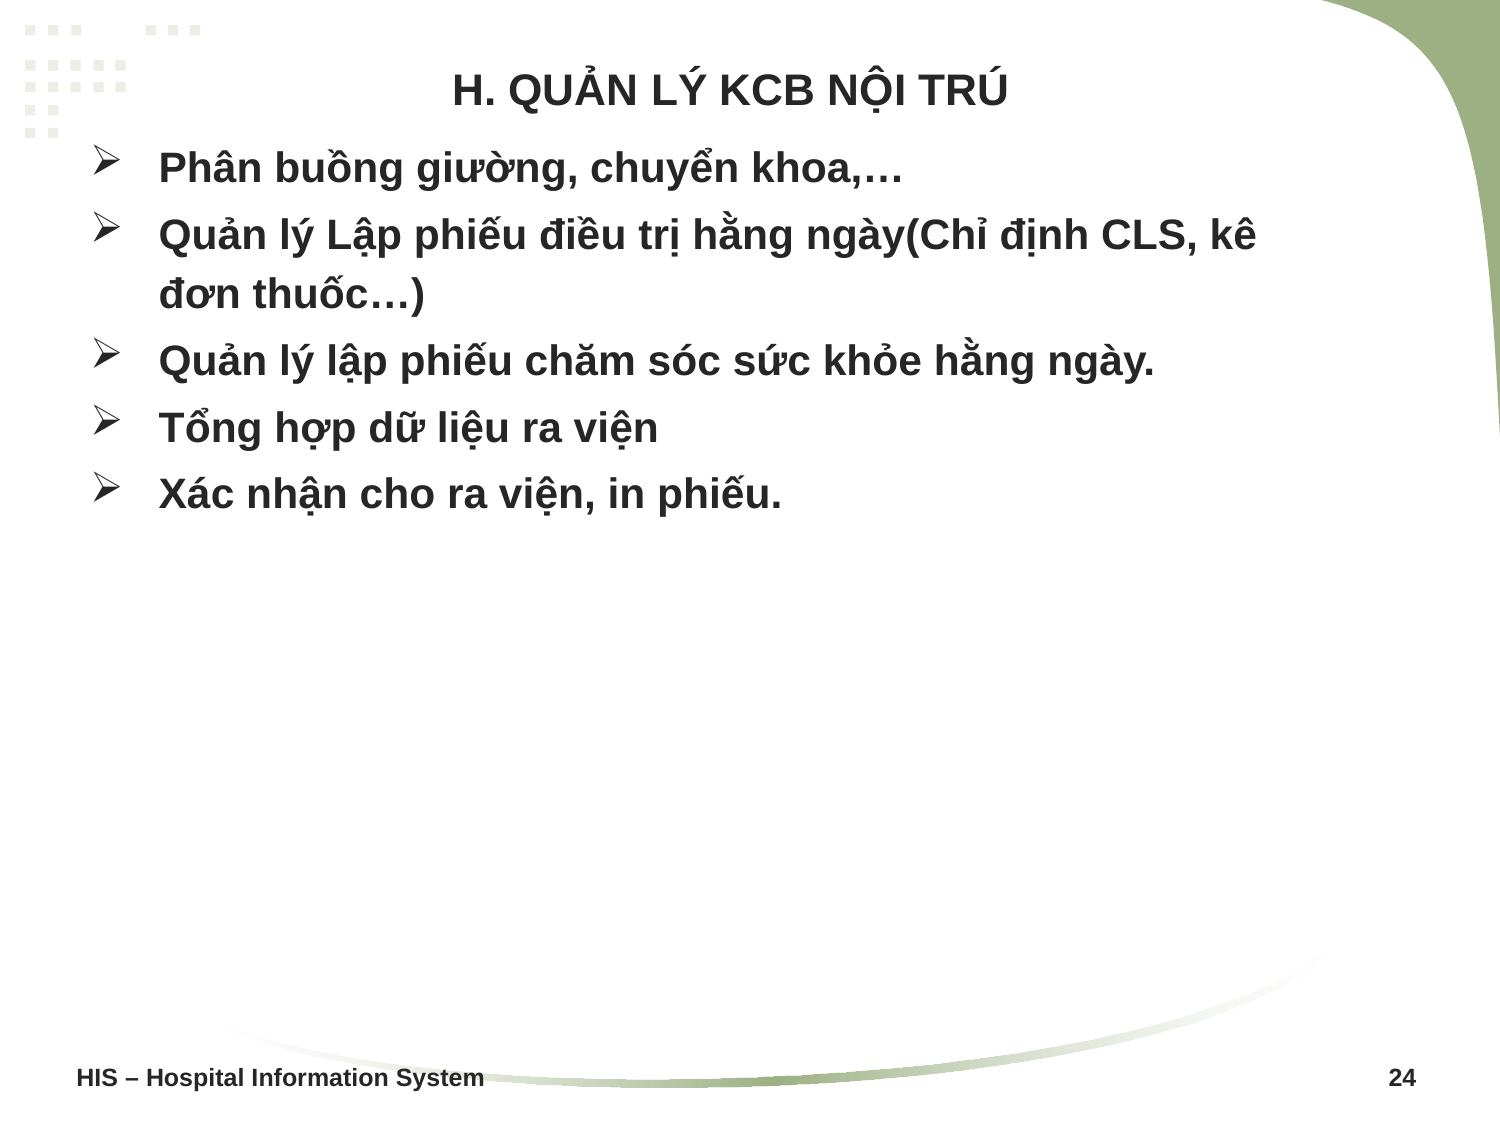

# H. QUẢN LÝ KCB NỘI TRÚ
Phân buồng giường, chuyển khoa,…
Quản lý Lập phiếu điều trị hằng ngày(Chỉ định CLS, kê đơn thuốc…)
Quản lý lập phiếu chăm sóc sức khỏe hằng ngày.
Tổng hợp dữ liệu ra viện
Xác nhận cho ra viện, in phiếu.
HIS – Hospital Information System						                24